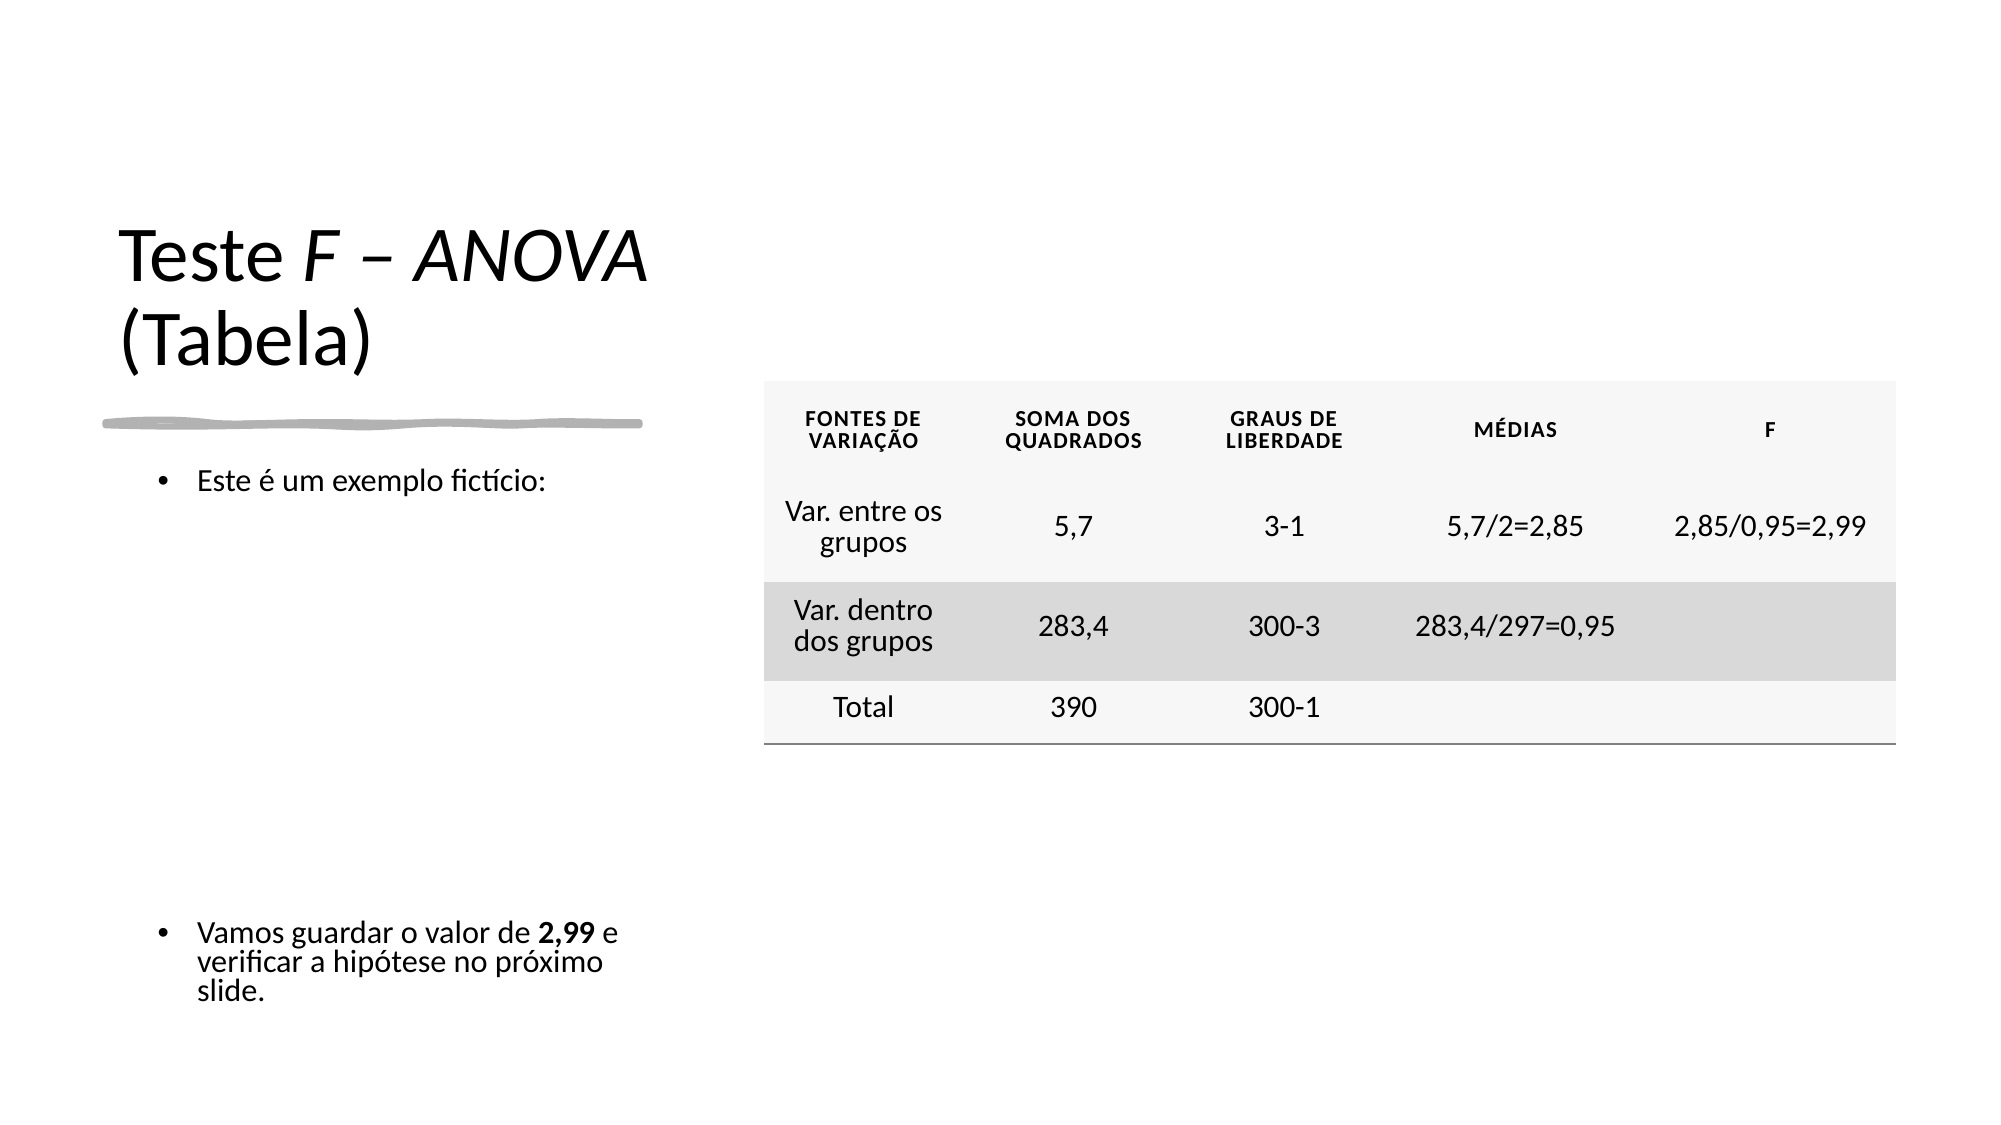

Teste F – ANOVA
(Tabela)
| Fontes de variação | Soma dos quadrados | Graus de liberdade | Médias | F |
| --- | --- | --- | --- | --- |
| Var. entre os grupos | 5,7 | 3-1 | 5,7/2=2,85 | 2,85/0,95=2,99 |
| Var. dentro dos grupos | 283,4 | 300-3 | 283,4/297=0,95 |  |
| Total | 390 | 300-1 |  |  |

Este é um exemplo fictício:

Vamos guardar o valor de 2,99 e verificar a hipótese no próximo slide.